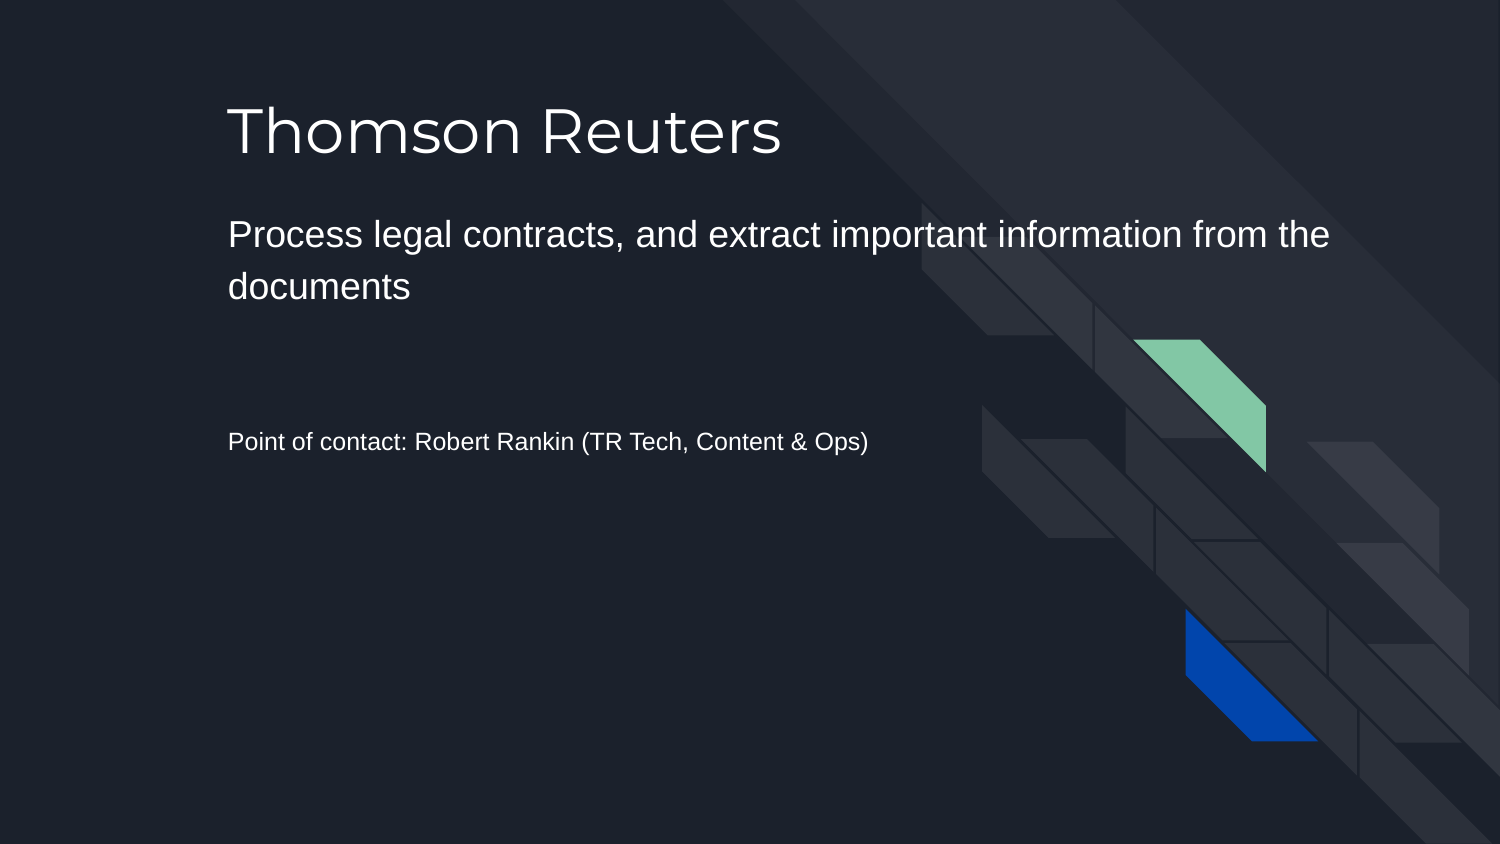

# Thomson Reuters
Process legal contracts, and extract important information from the documents

Point of contact: Robert Rankin (TR Tech, Content & Ops)